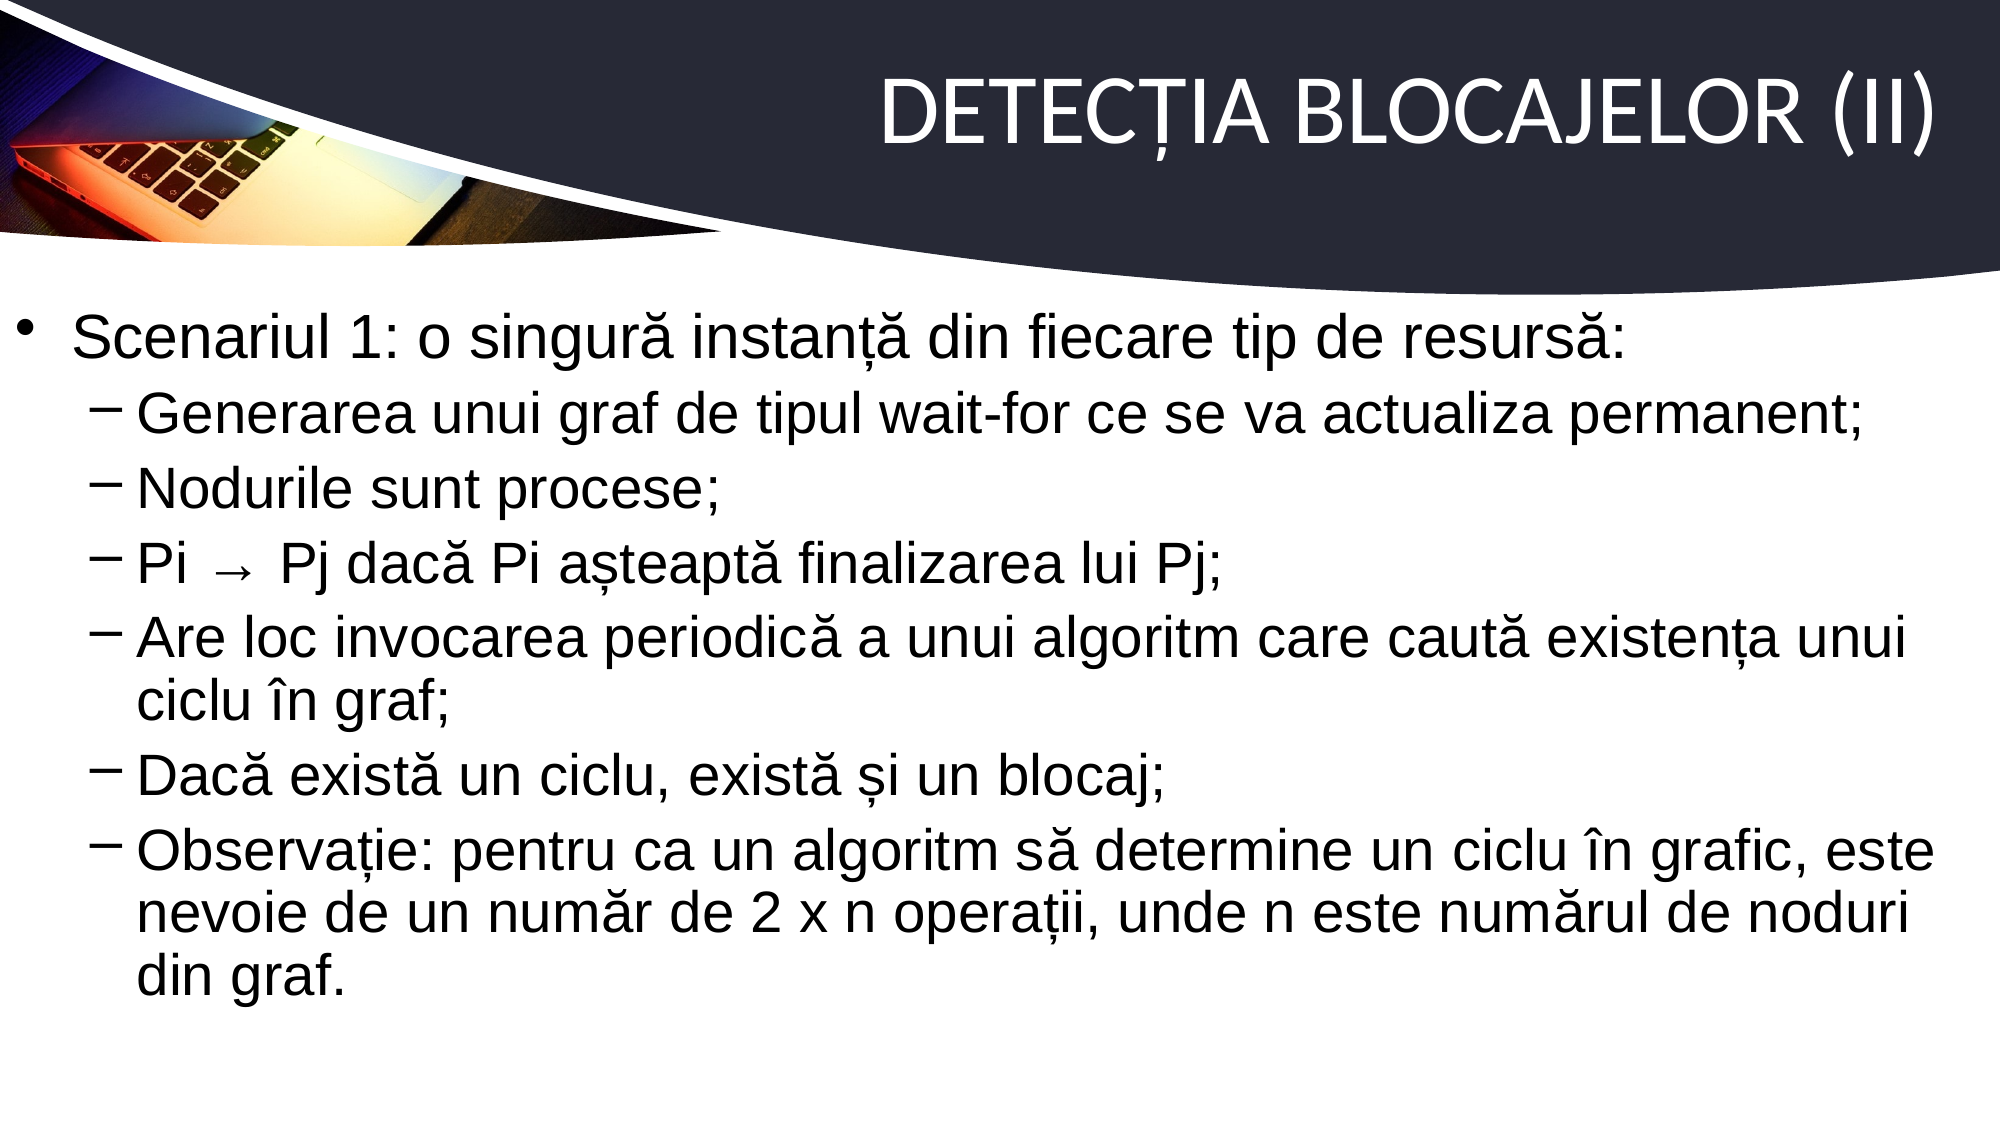

# Detecția blocajelor (II)
Scenariul 1: o singură instanță din fiecare tip de resursă:
Generarea unui graf de tipul wait-for ce se va actualiza permanent;
Nodurile sunt procese;
Pi → Pj dacă Pi așteaptă finalizarea lui Pj;
Are loc invocarea periodică a unui algoritm care caută existența unui ciclu în graf;
Dacă există un ciclu, există și un blocaj;
Observație: pentru ca un algoritm să determine un ciclu în grafic, este nevoie de un număr de 2 x n operații, unde n este numărul de noduri din graf.